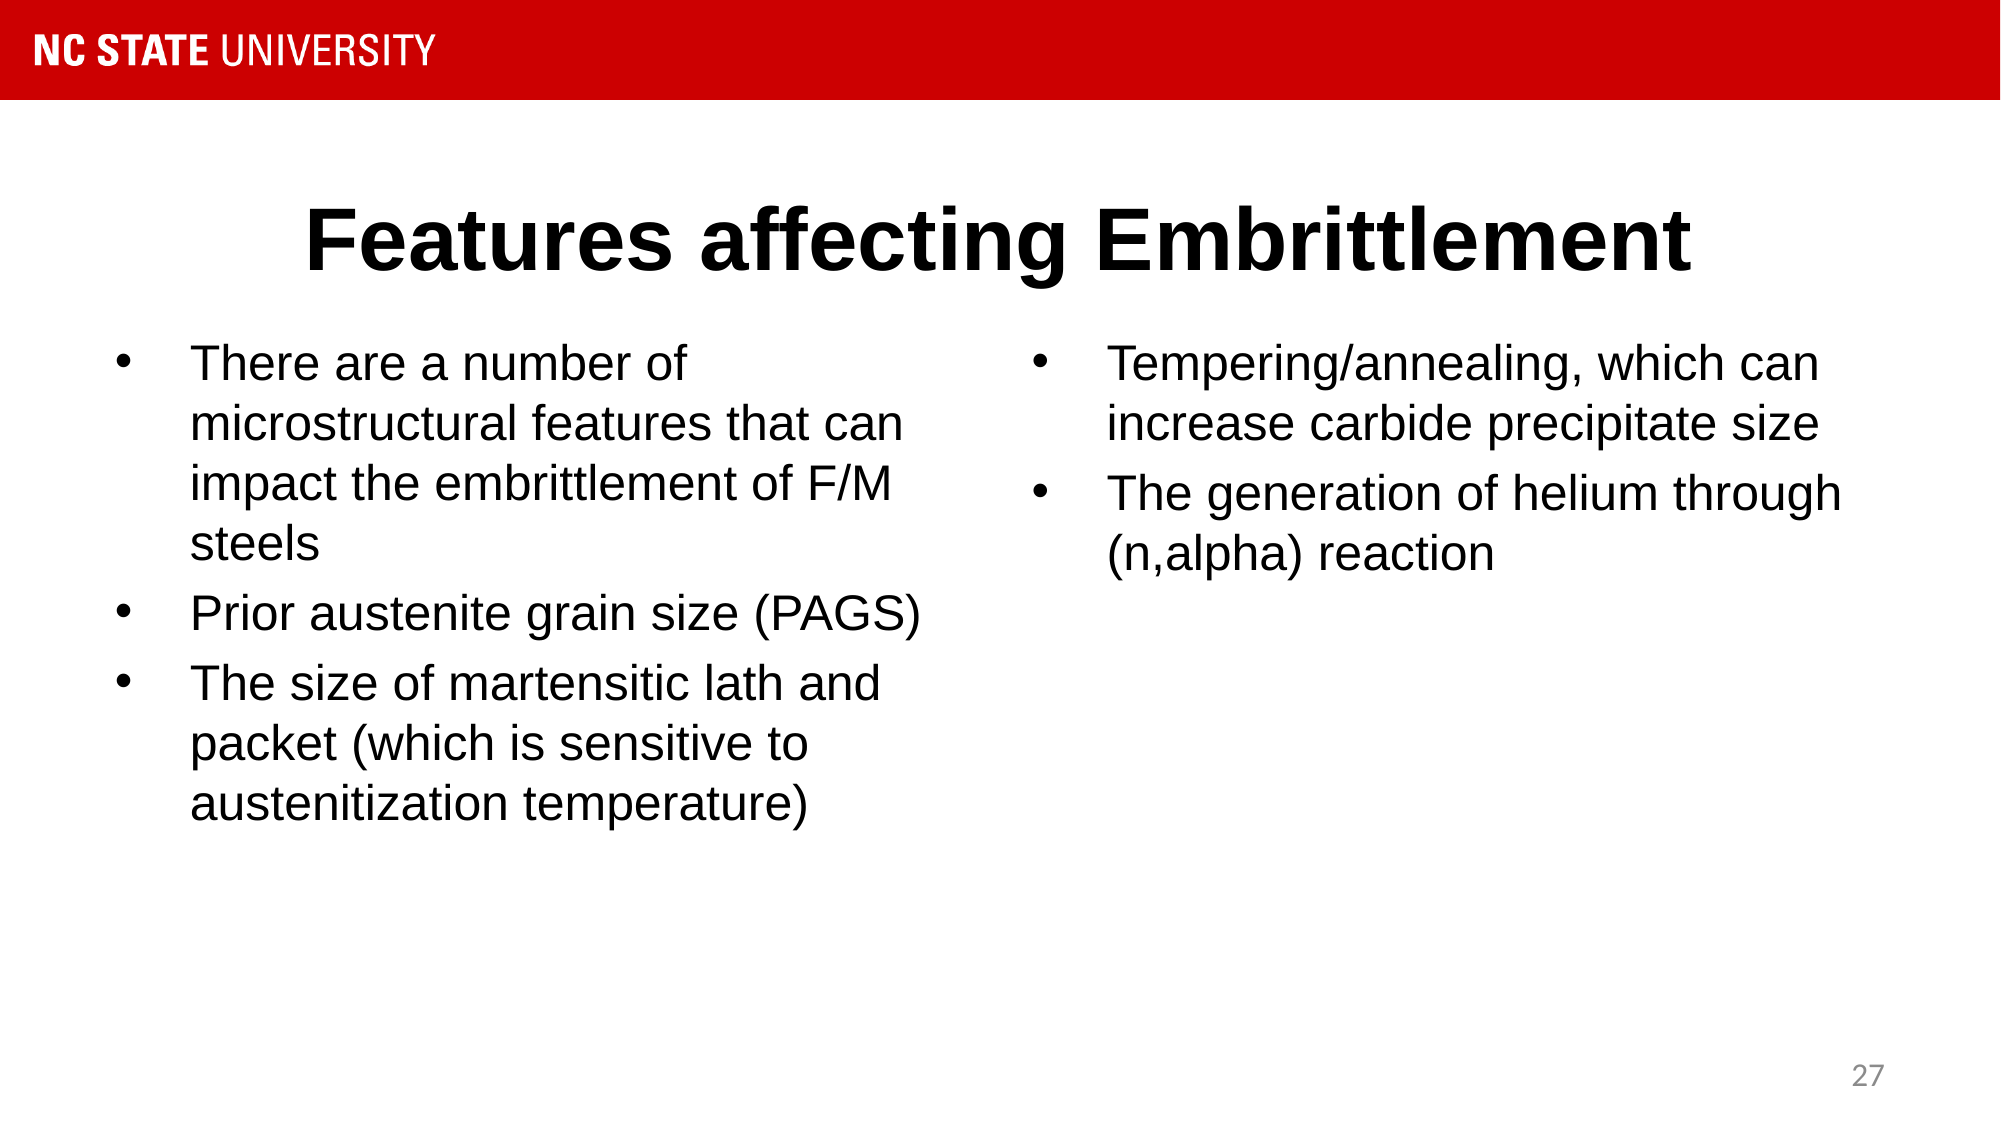

# Features affecting Embrittlement
There are a number of microstructural features that can impact the embrittlement of F/M steels
Prior austenite grain size (PAGS)
The size of martensitic lath and packet (which is sensitive to austenitization temperature)

Tempering/annealing, which can increase carbide precipitate size
The generation of helium through (n,alpha) reaction

27